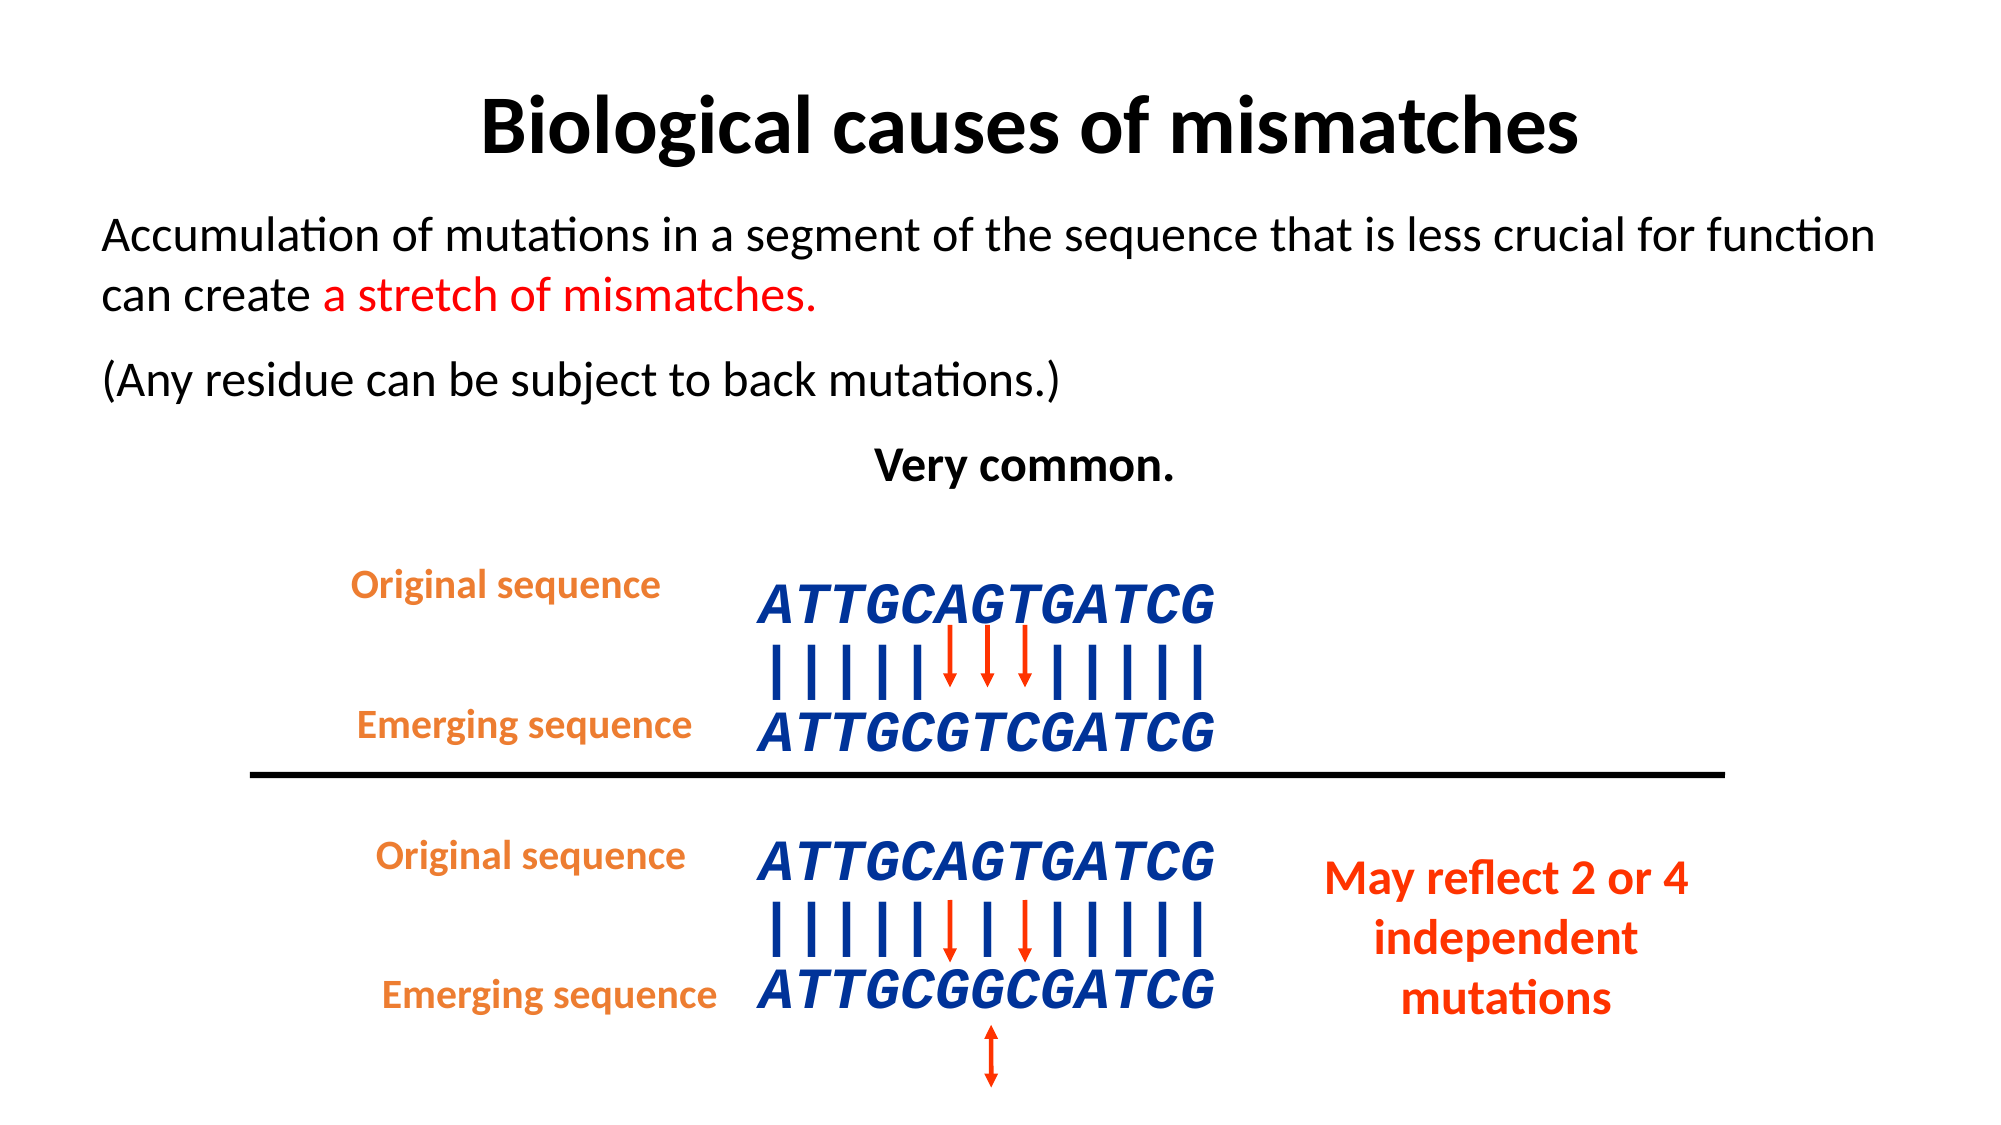

Biological causes of mismatches
Accumulation of mutations in a segment of the sequence that is less crucial for function can create a stretch of mismatches.
(Any residue can be subject to back mutations.)
Very common.

ATTGCAGTGATCG
|||||   |||||
ATTGCGTCGATCG

ATTGCAGTGATCG
||||| | |||||
ATTGCGGCGATCG
Original sequence

Emerging sequence

Original sequence
May reflect 2 or 4 independent mutations

Emerging sequence